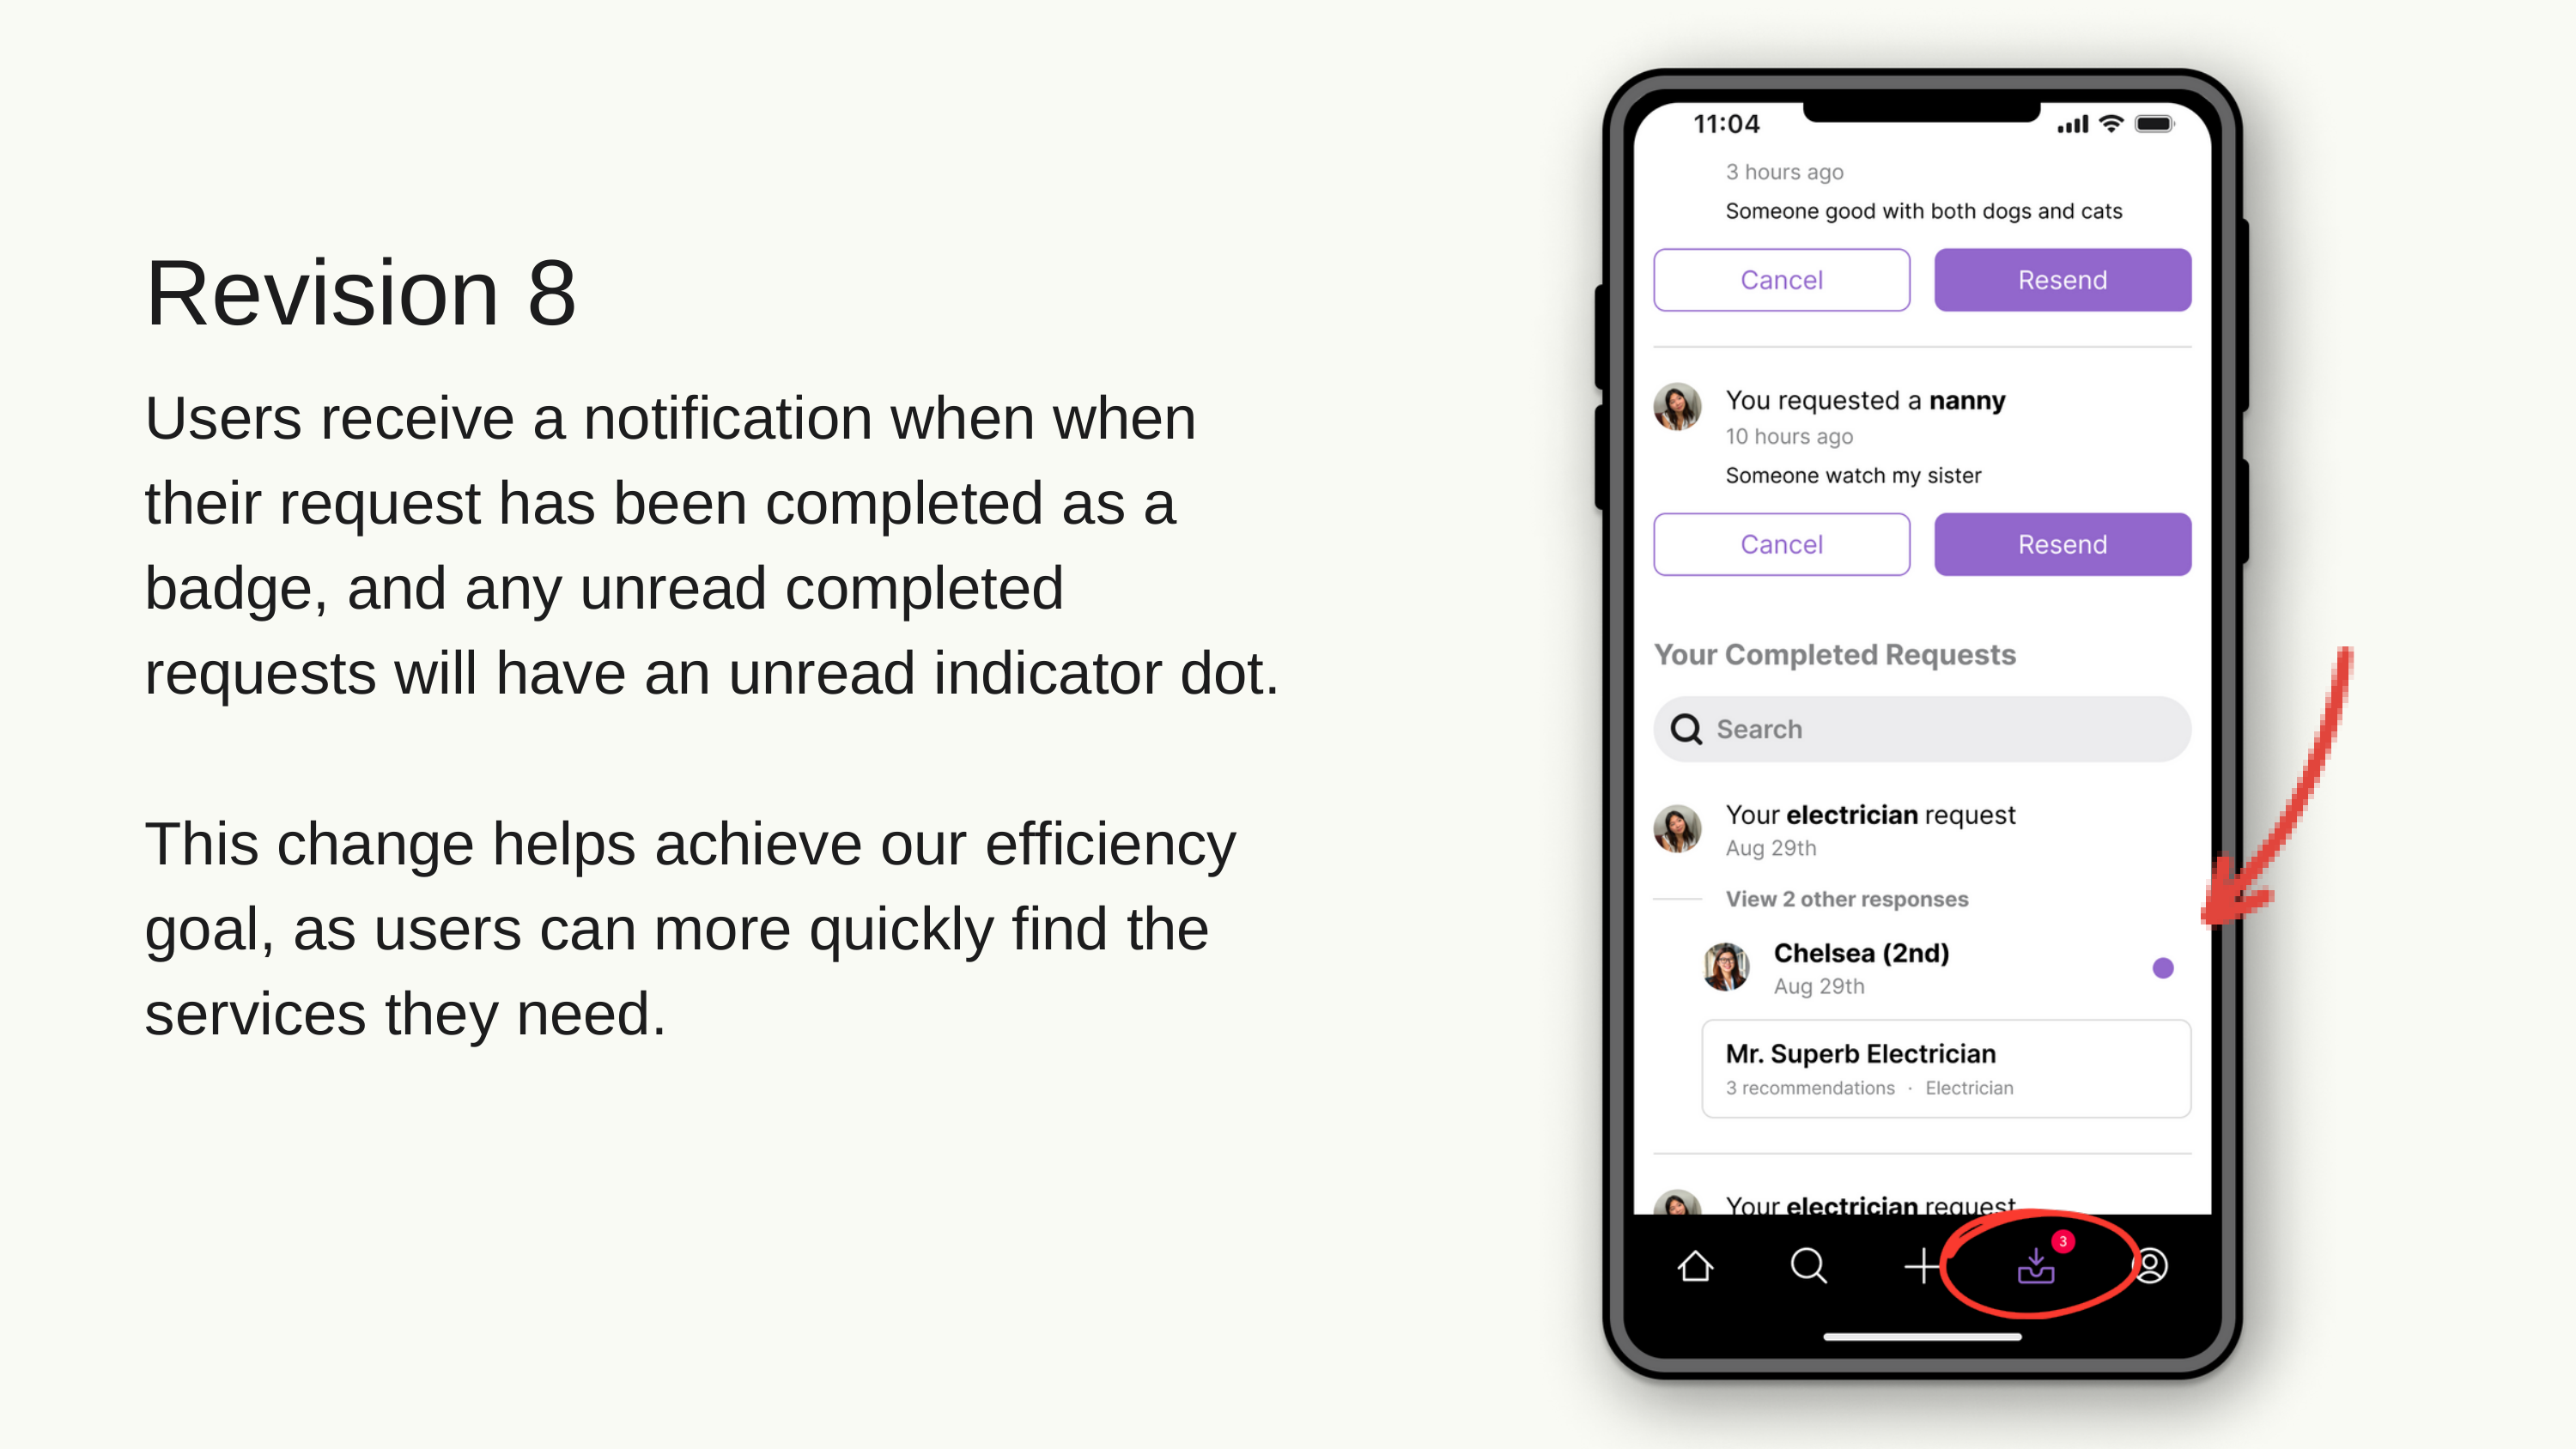

Revision 8
Users receive a notification when when their request has been completed as a badge, and any unread completed requests will have an unread indicator dot.

This change helps achieve our efficiency goal, as users can more quickly find the services they need.